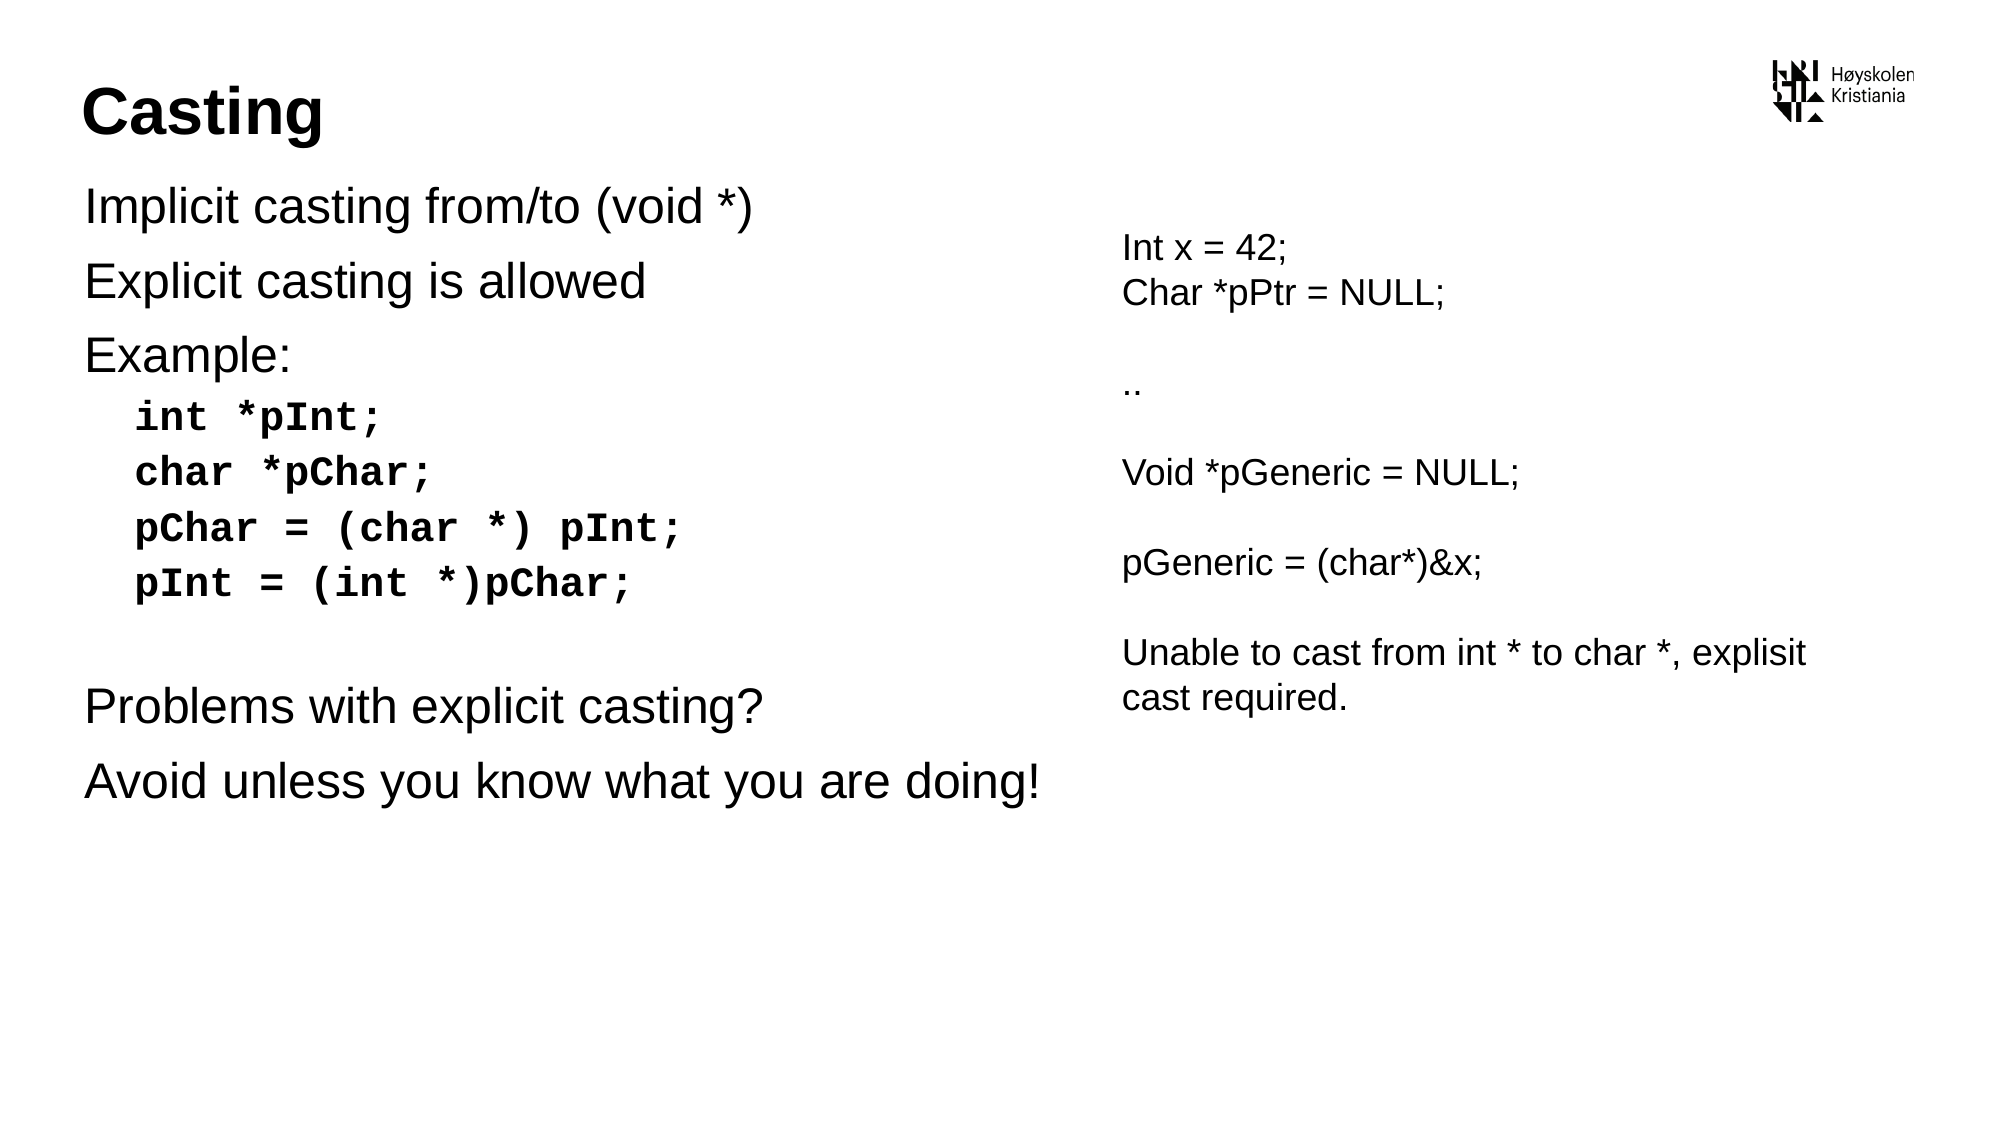

# Casting
Implicit casting from/to (void *)
Explicit casting is allowed
Example:
int *pInt;
char *pChar;
pChar = (char *) pInt;
pInt = (int *)pChar;
Problems with explicit casting?
Avoid unless you know what you are doing!
Int x = 42;
Char *pPtr = NULL;

..

Void *pGeneric = NULL;

pGeneric = (char*)&x;

Unable to cast from int * to char *, explisit cast required.